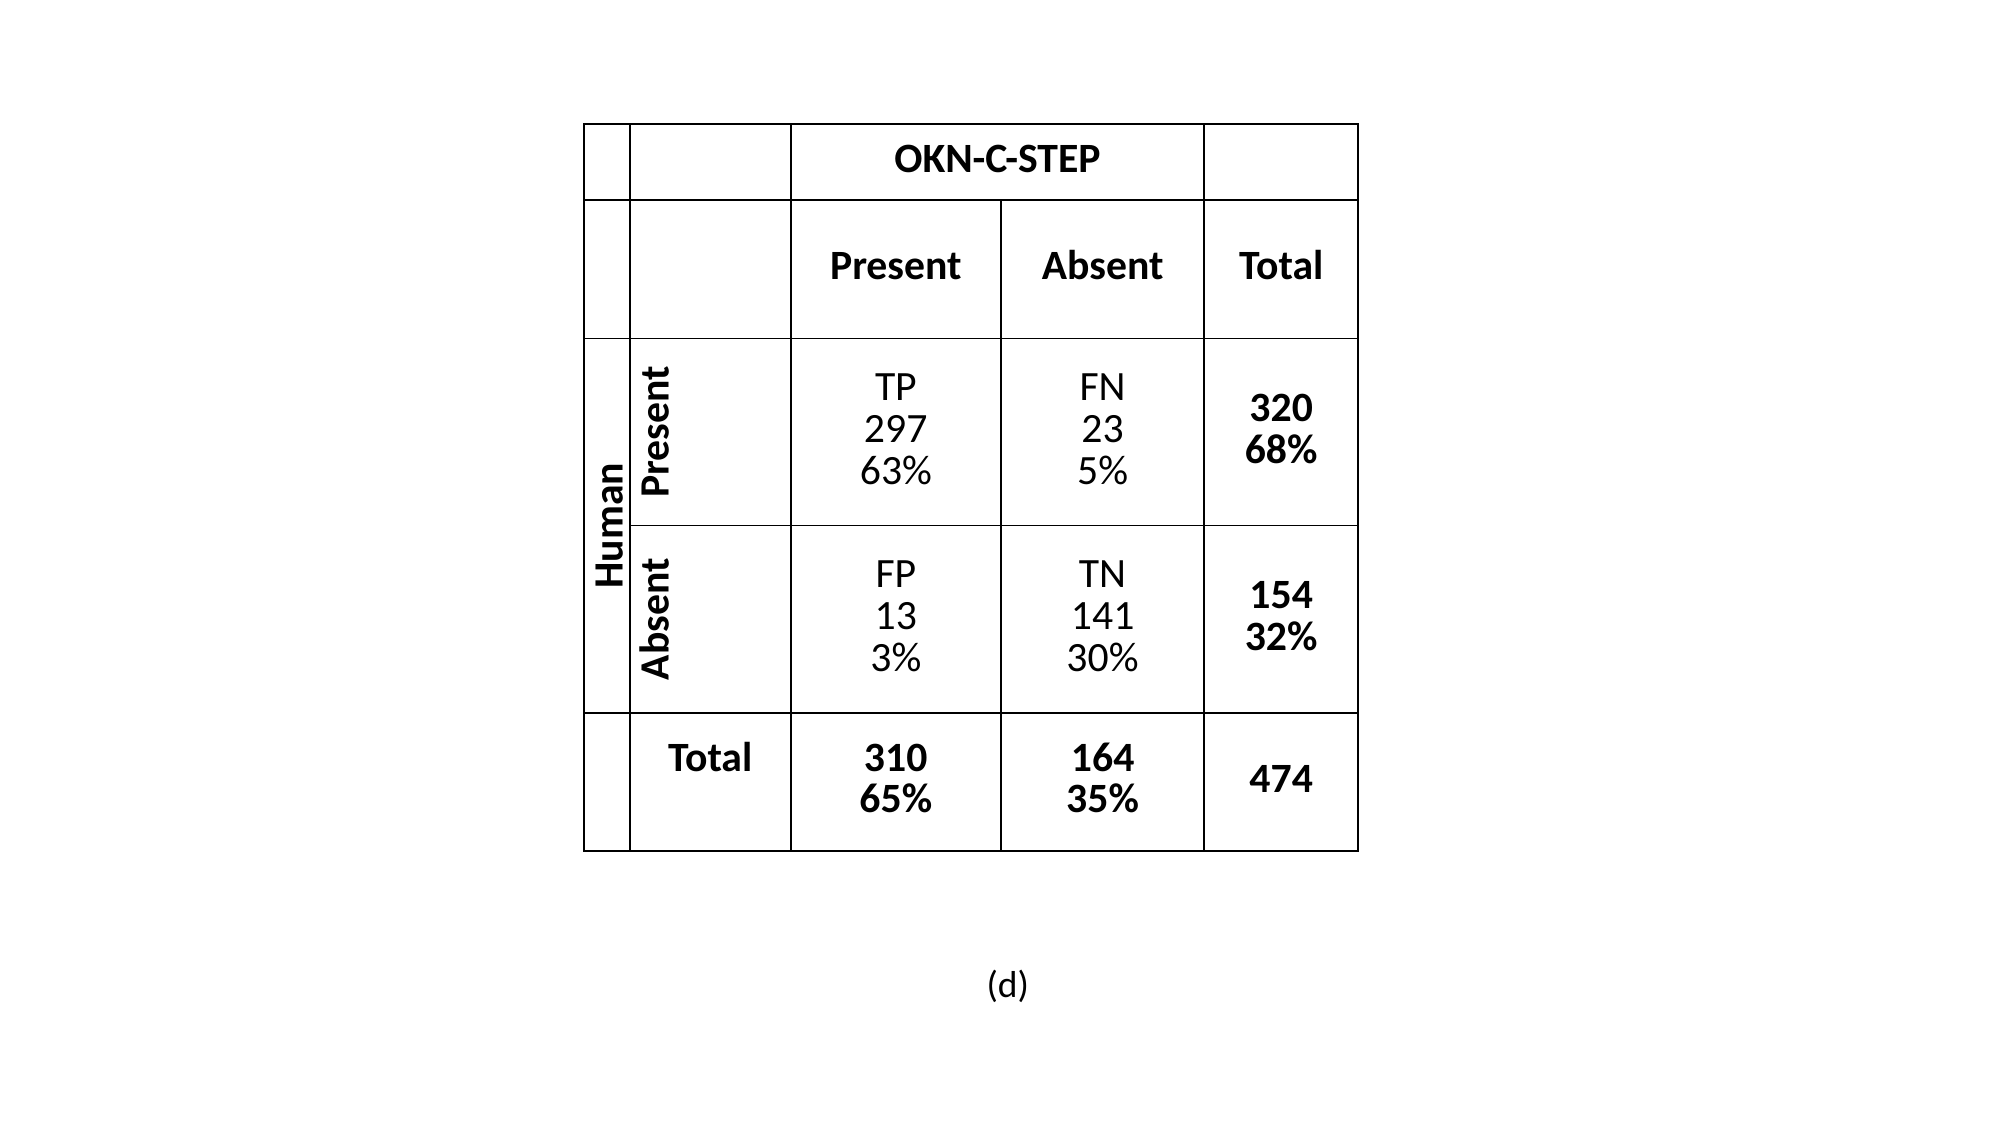

|  |  | OKN-C-STEP |  |  |
| --- | --- | --- | --- | --- |
|  |  | Present | Absent | Total |
| Human | Present | TP 297 63% | FN 23 5% | 320 68% |
|  | Absent | FP 13 3% | TN 141 30% | 154 32% |
|  | Total | 310 65% | 164 35% | 474 |
(d)